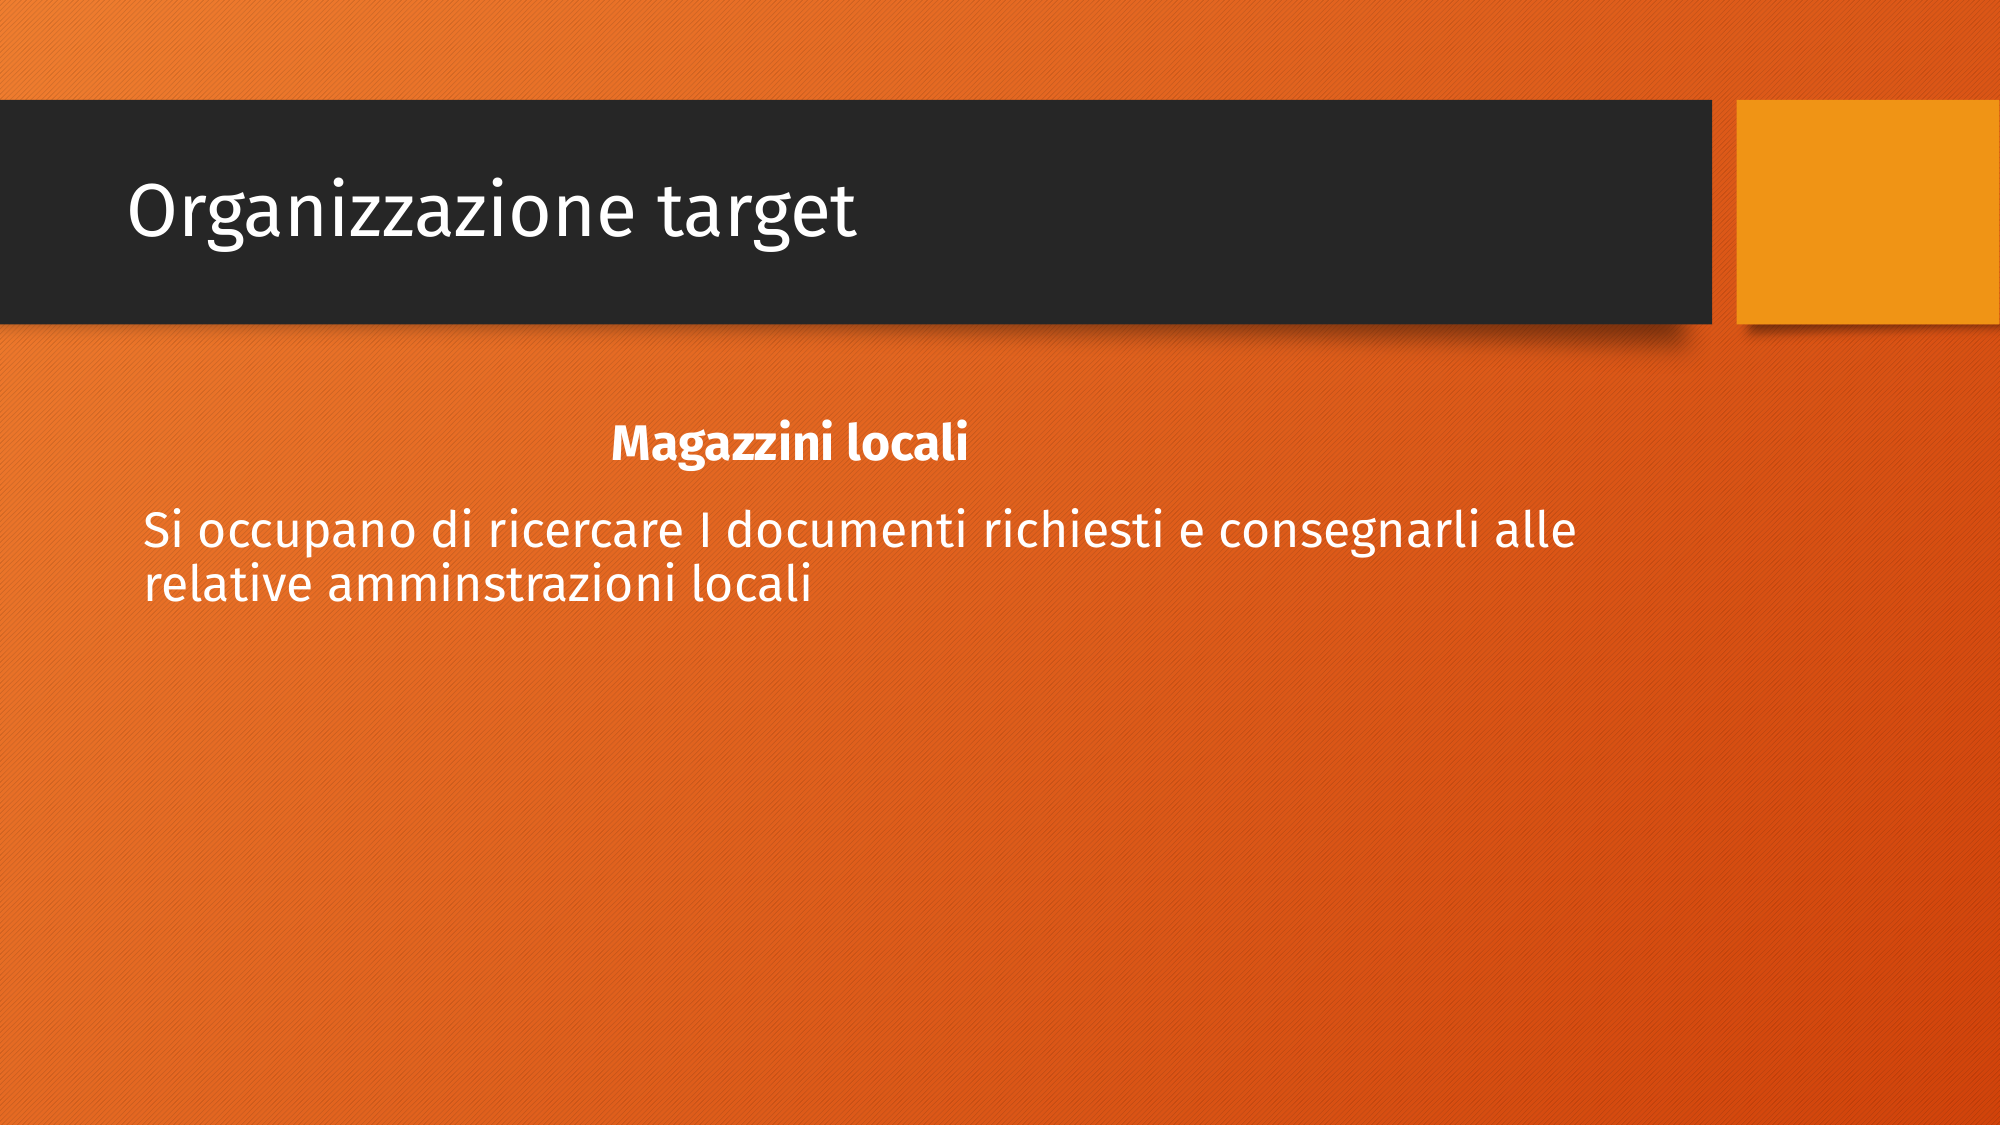

# Organizzazione target
Magazzini locali
Si occupano di ricercare I documenti richiesti e consegnarli alle relative amminstrazioni locali